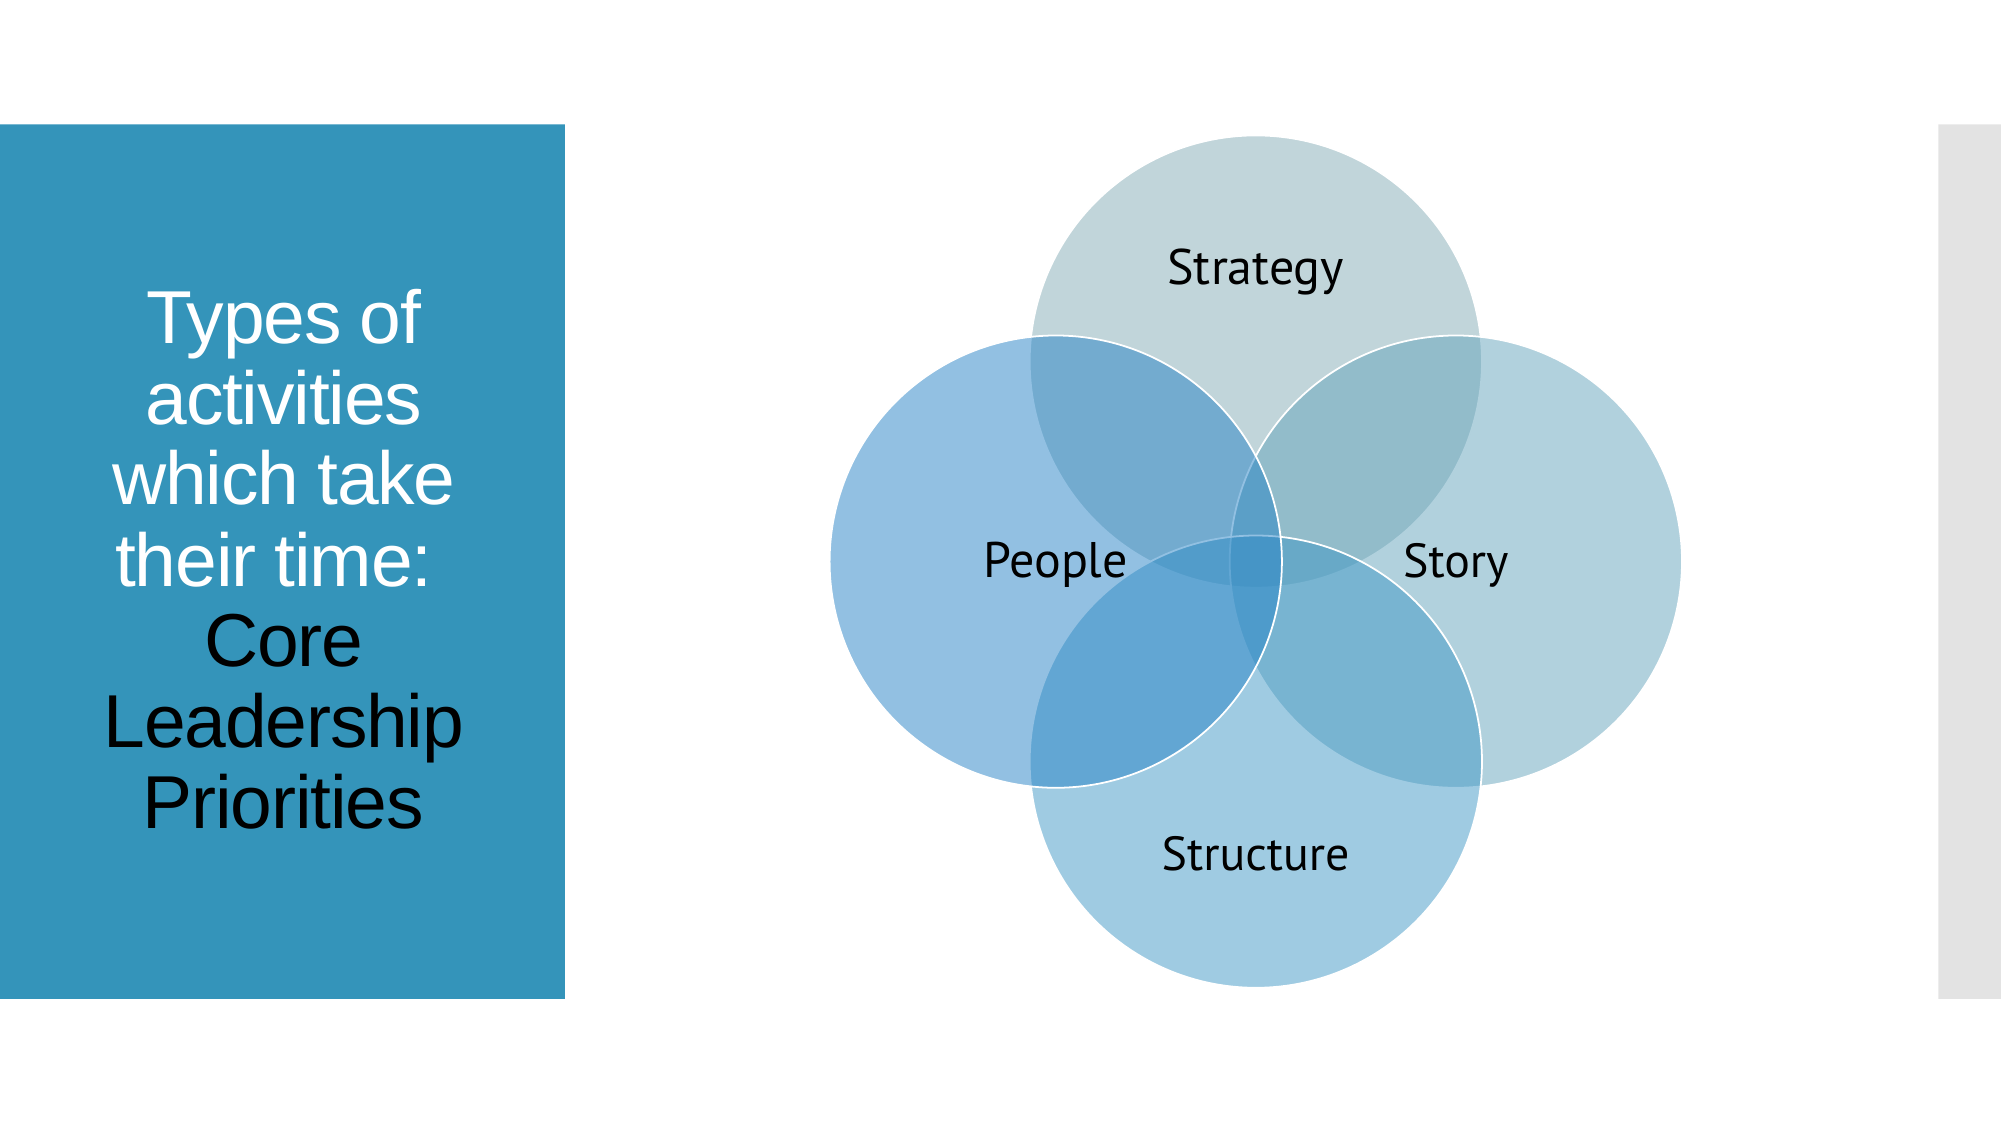

Strategy
Story
Structure
People
# Types of activities which take their time:  Core Leadership Priorities